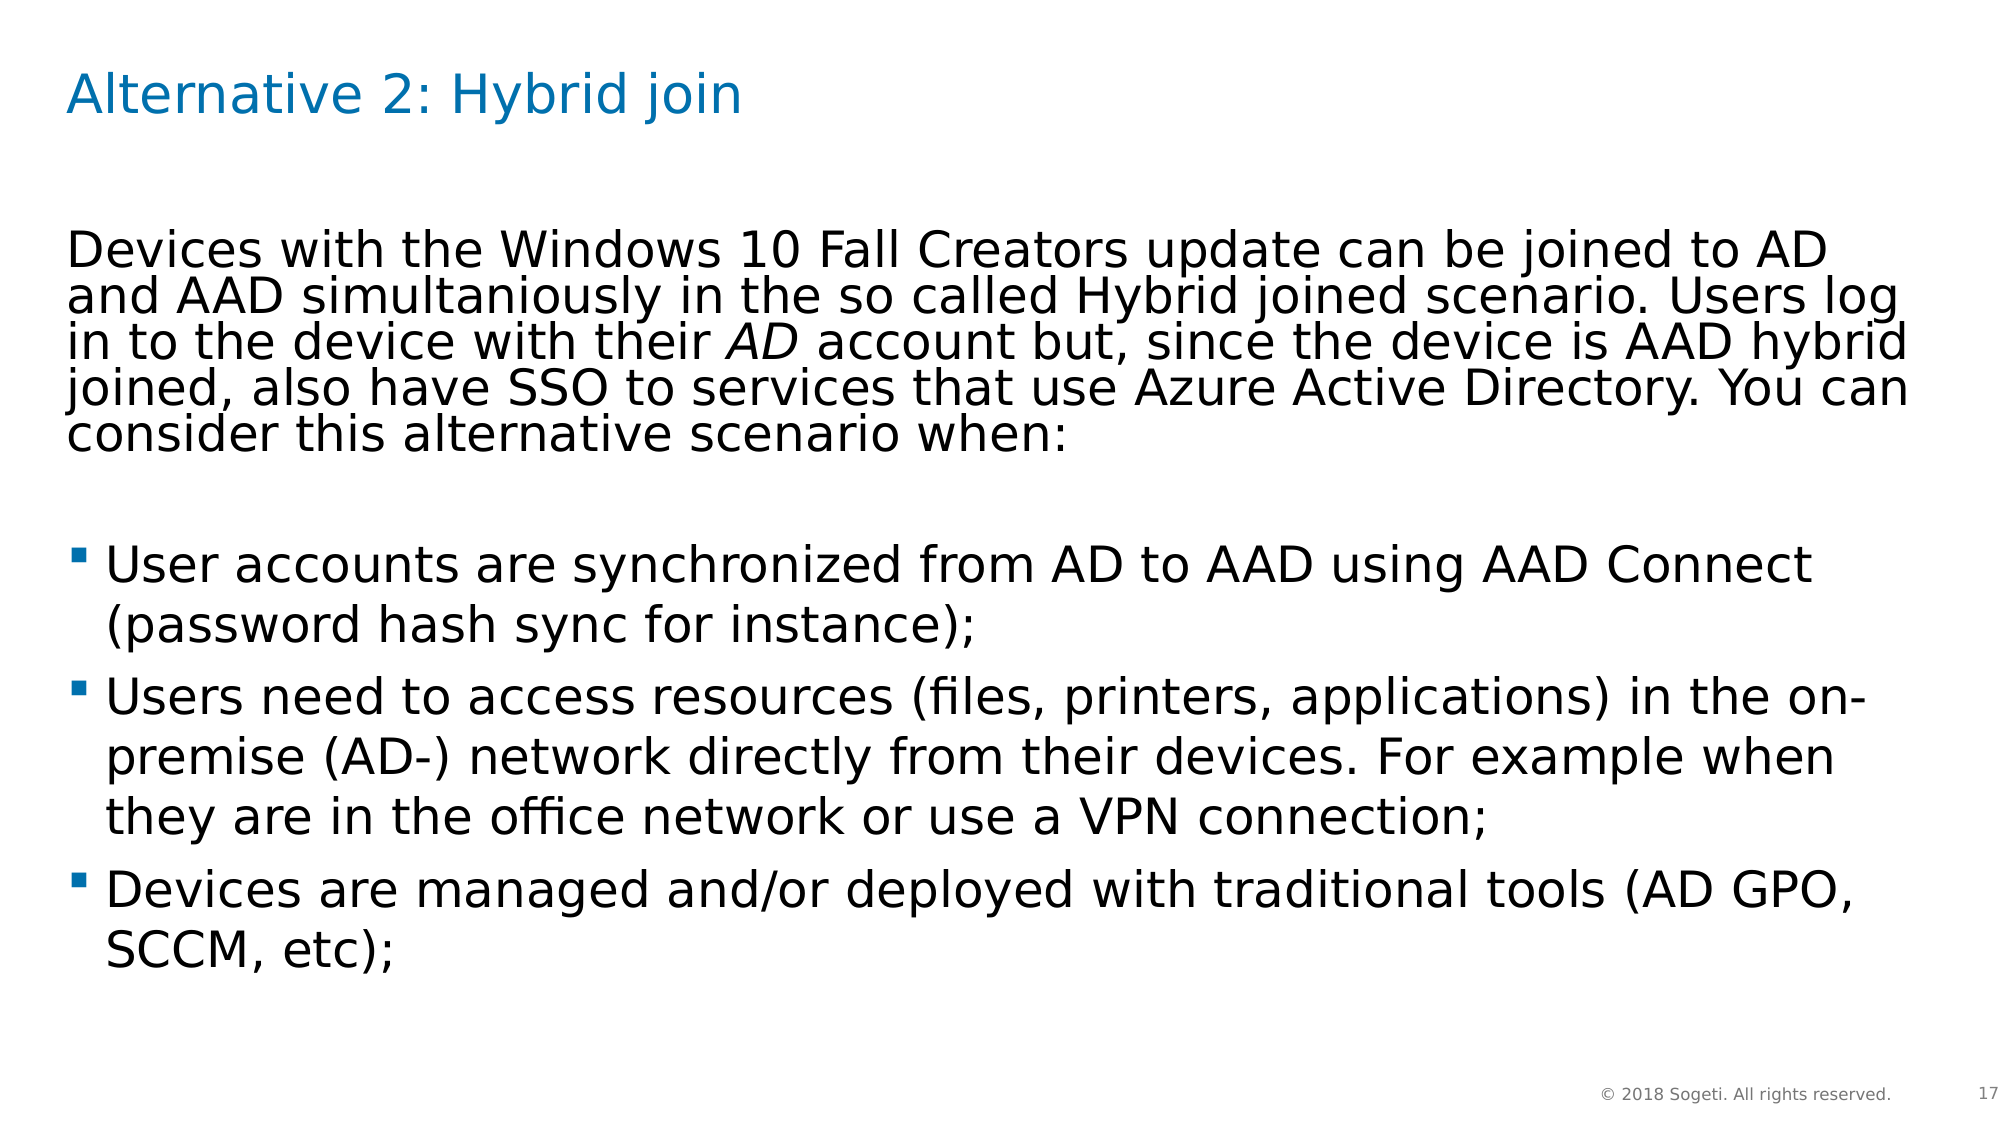

# Alternative 2: Hybrid join
Devices with the Windows 10 Fall Creators update can be joined to AD and AAD simultaniously in the so called Hybrid joined scenario. Users log in to the device with their AD account but, since the device is AAD hybrid joined, also have SSO to services that use Azure Active Directory. You can consider this alternative scenario when:

User accounts are synchronized from AD to AAD using AAD Connect (password hash sync for instance);
Users need to access resources (files, printers, applications) in the on-premise (AD-) network directly from their devices. For example when they are in the office network or use a VPN connection;
Devices are managed and/or deployed with traditional tools (AD GPO, SCCM, etc);